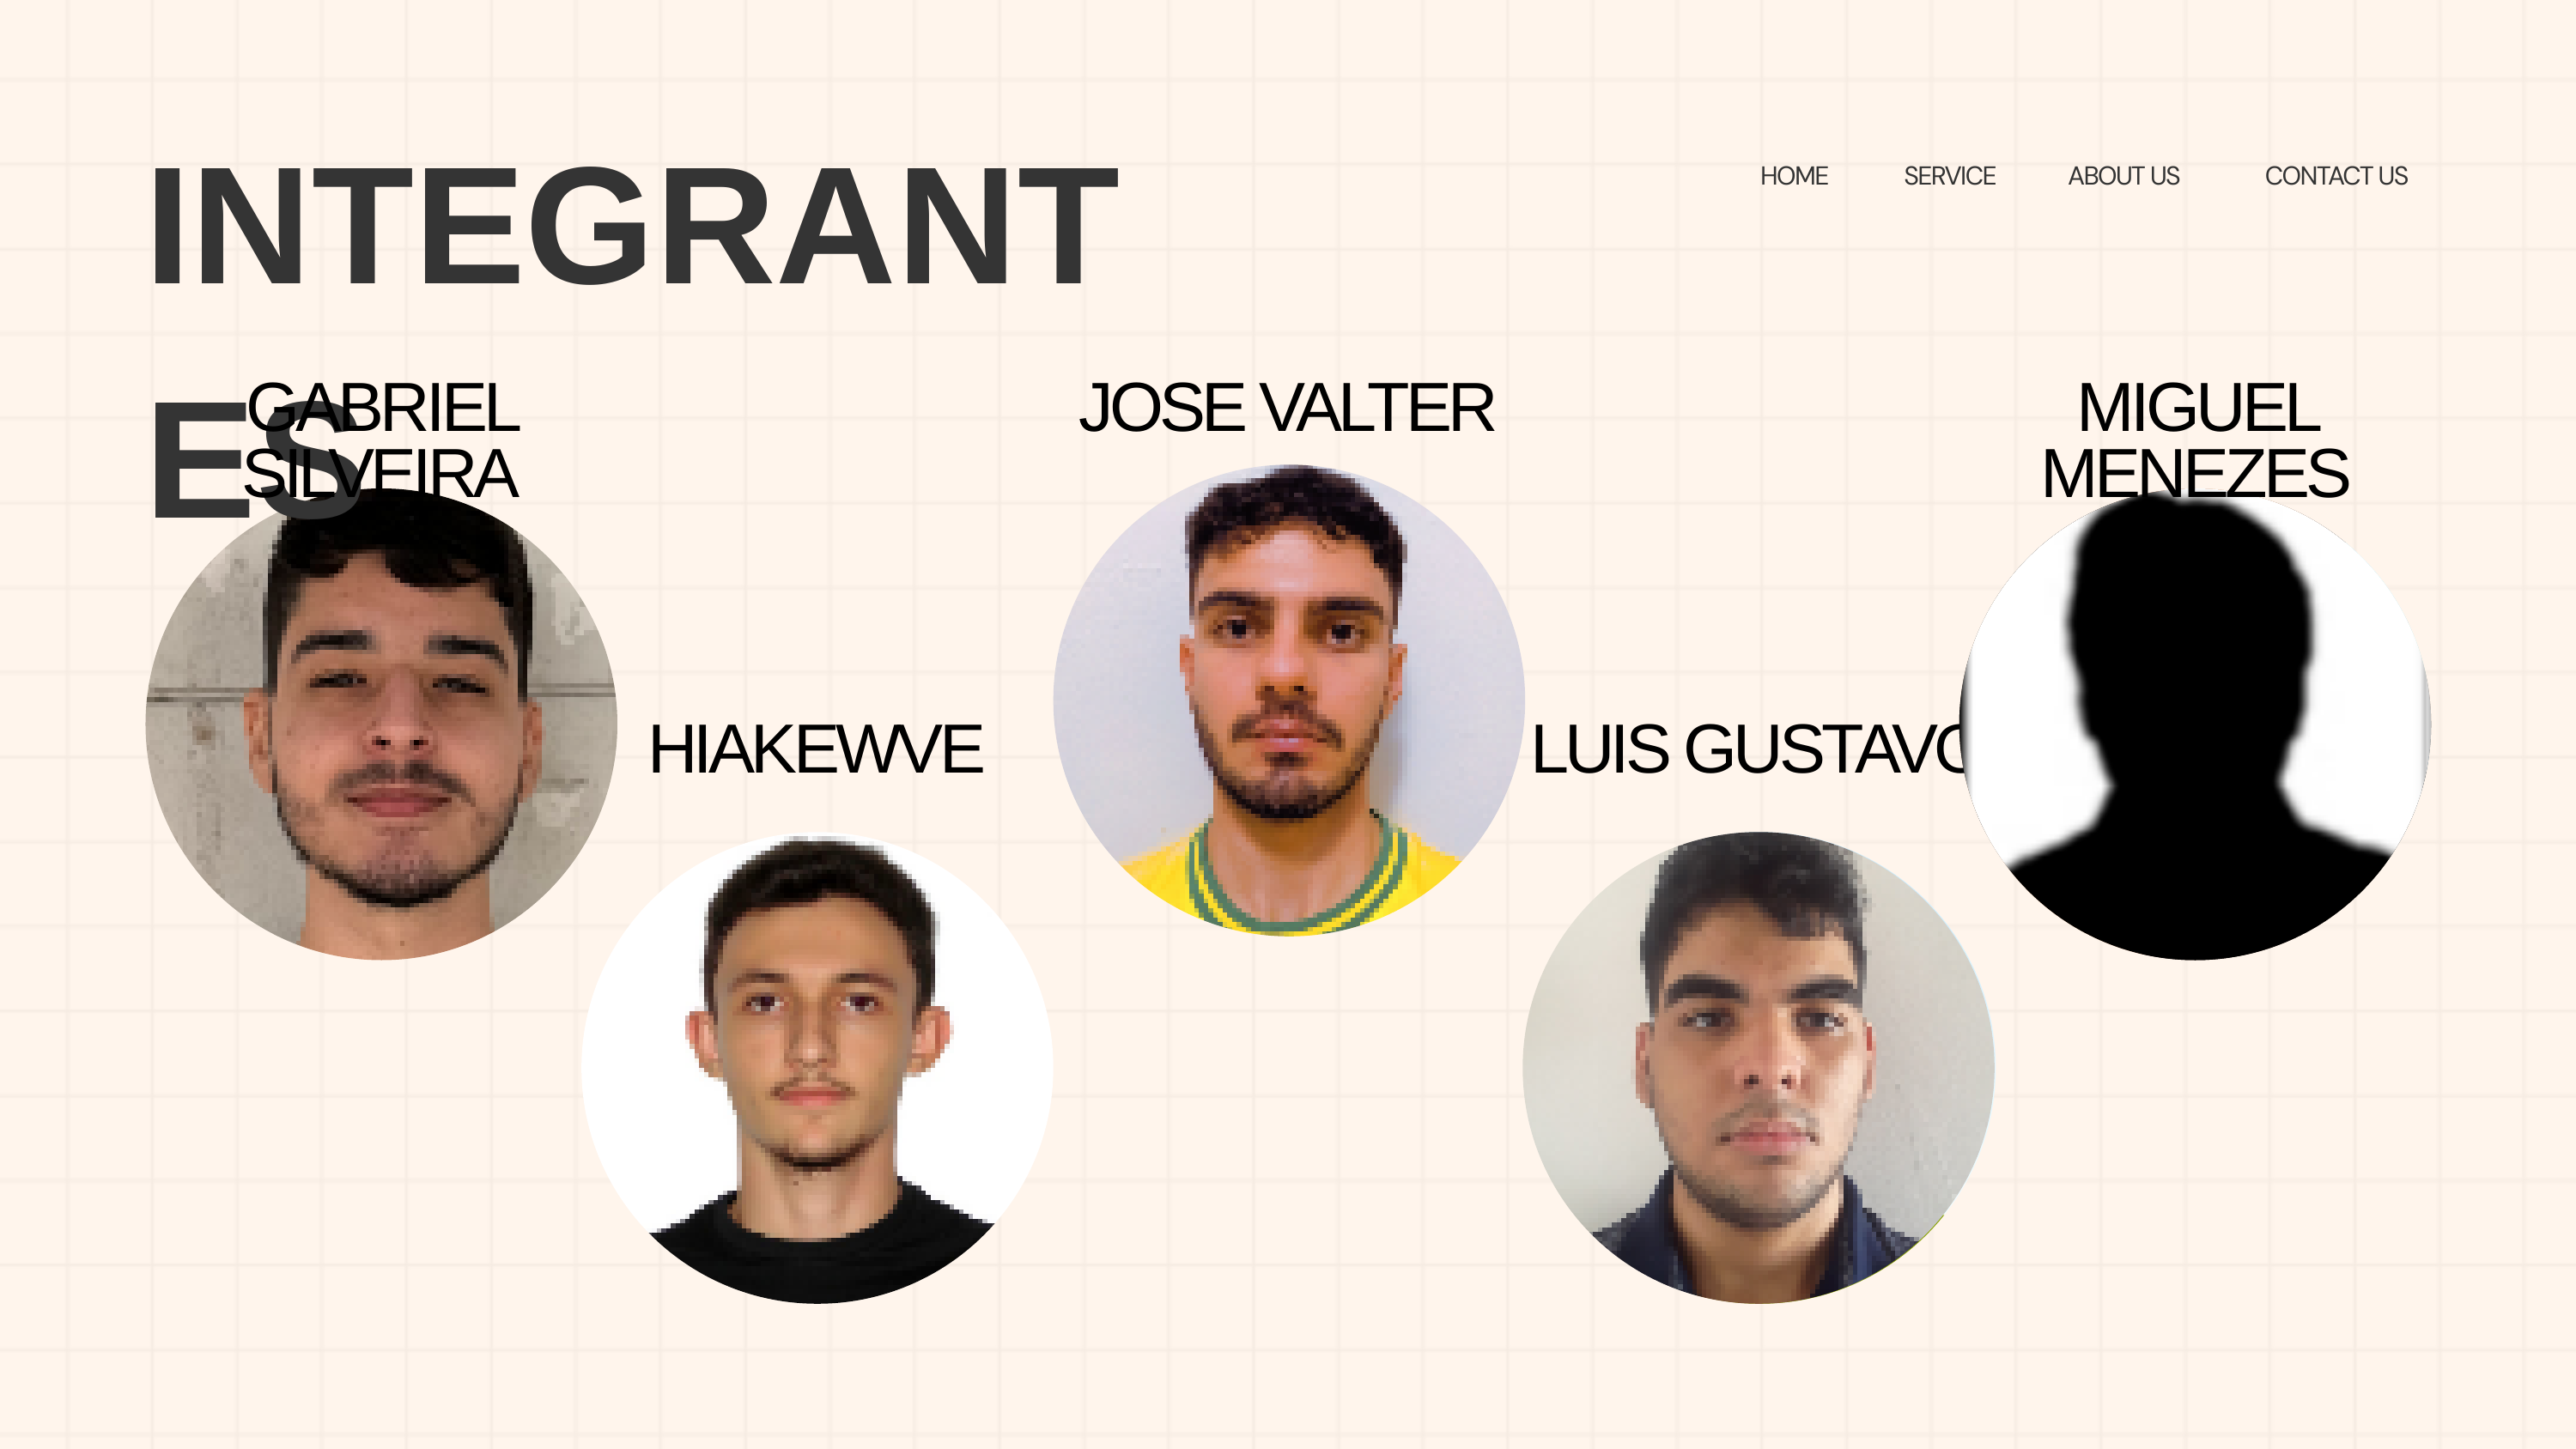

INTEGRANTES
HOME
SERVICE
ABOUT US
CONTACT US
GABRIEL SILVEIRA
JOSE VALTER
MIGUEL MENEZES

HIAKEWVE
LUIS GUSTAVO